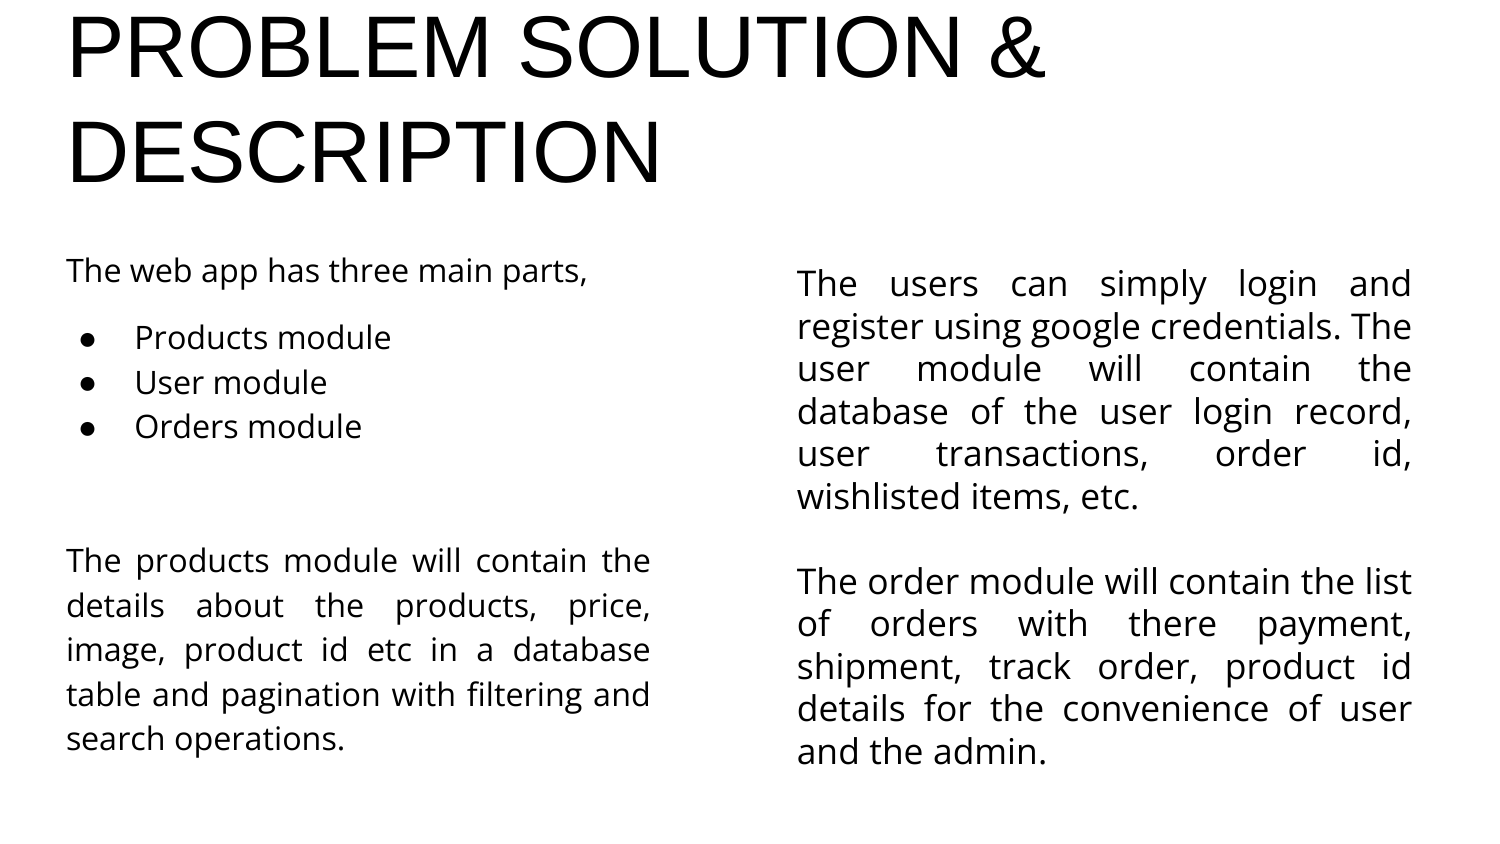

# PROBLEM SOLUTION & DESCRIPTION
The web app has three main parts,
Products module
User module
Orders module

The products module will contain the details about the products, price, image, product id etc in a database table and pagination with filtering and search operations.
The users can simply login and register using google credentials. The user module will contain the database of the user login record, user transactions, order id, wishlisted items, etc.

The order module will contain the list of orders with there payment, shipment, track order, product id details for the convenience of user and the admin.